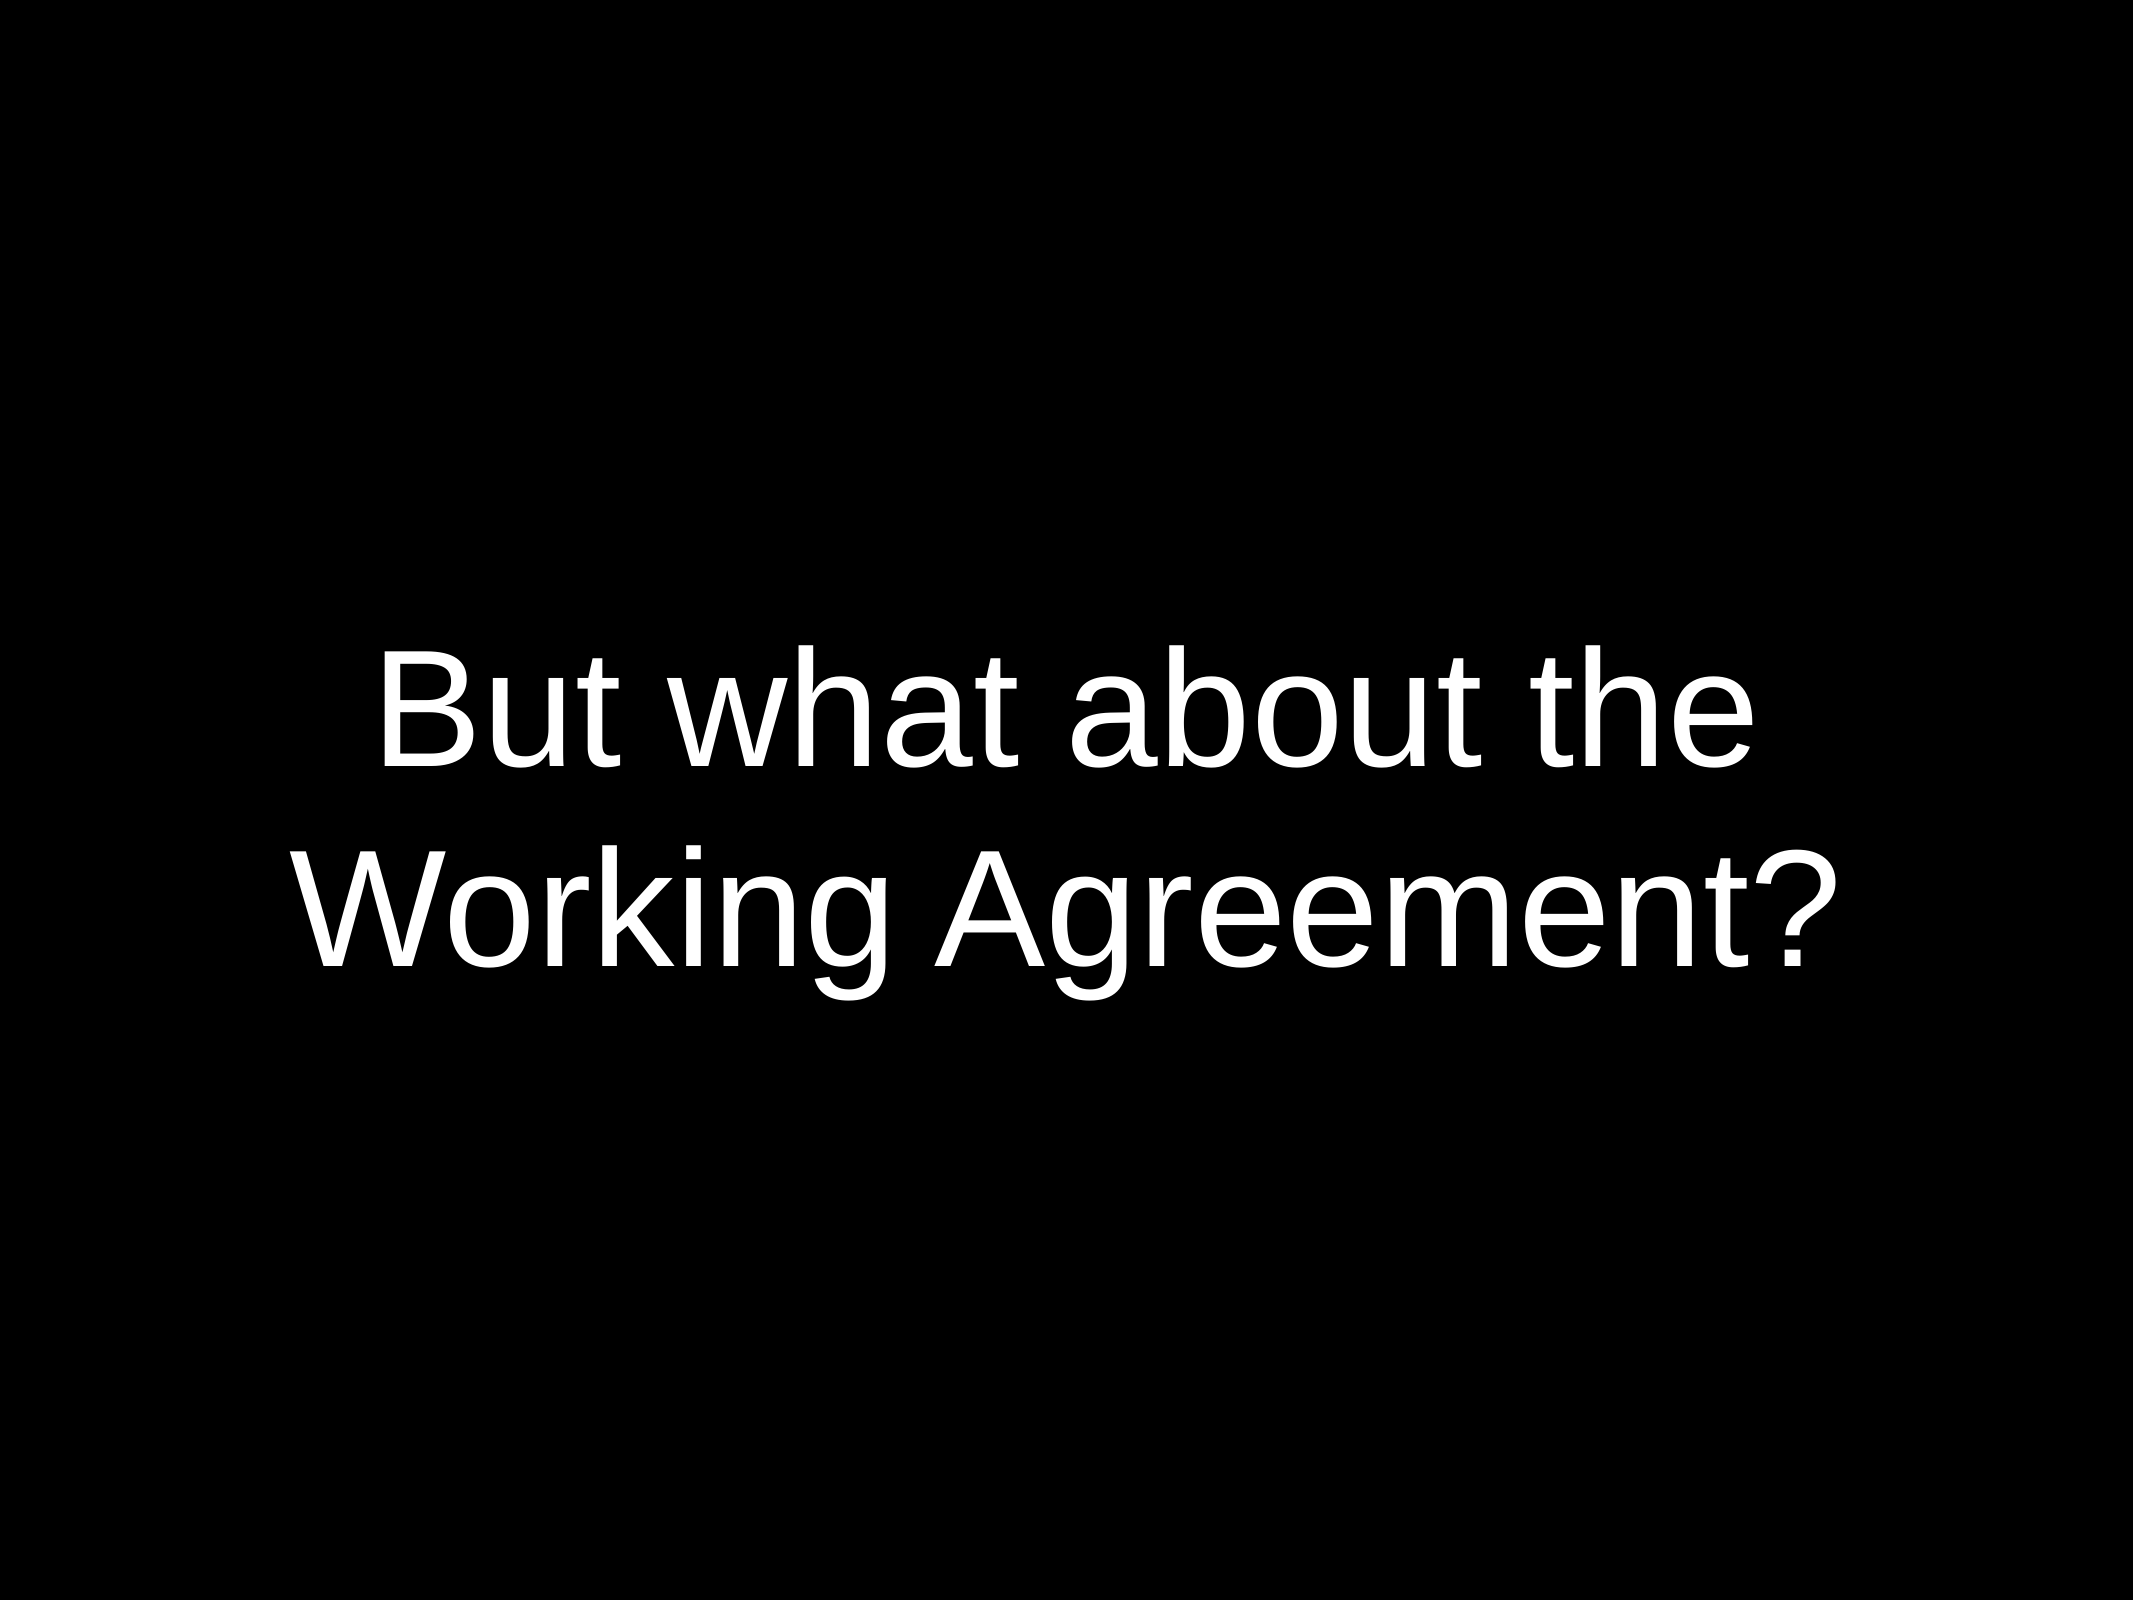

# But what about the Working Agreement?